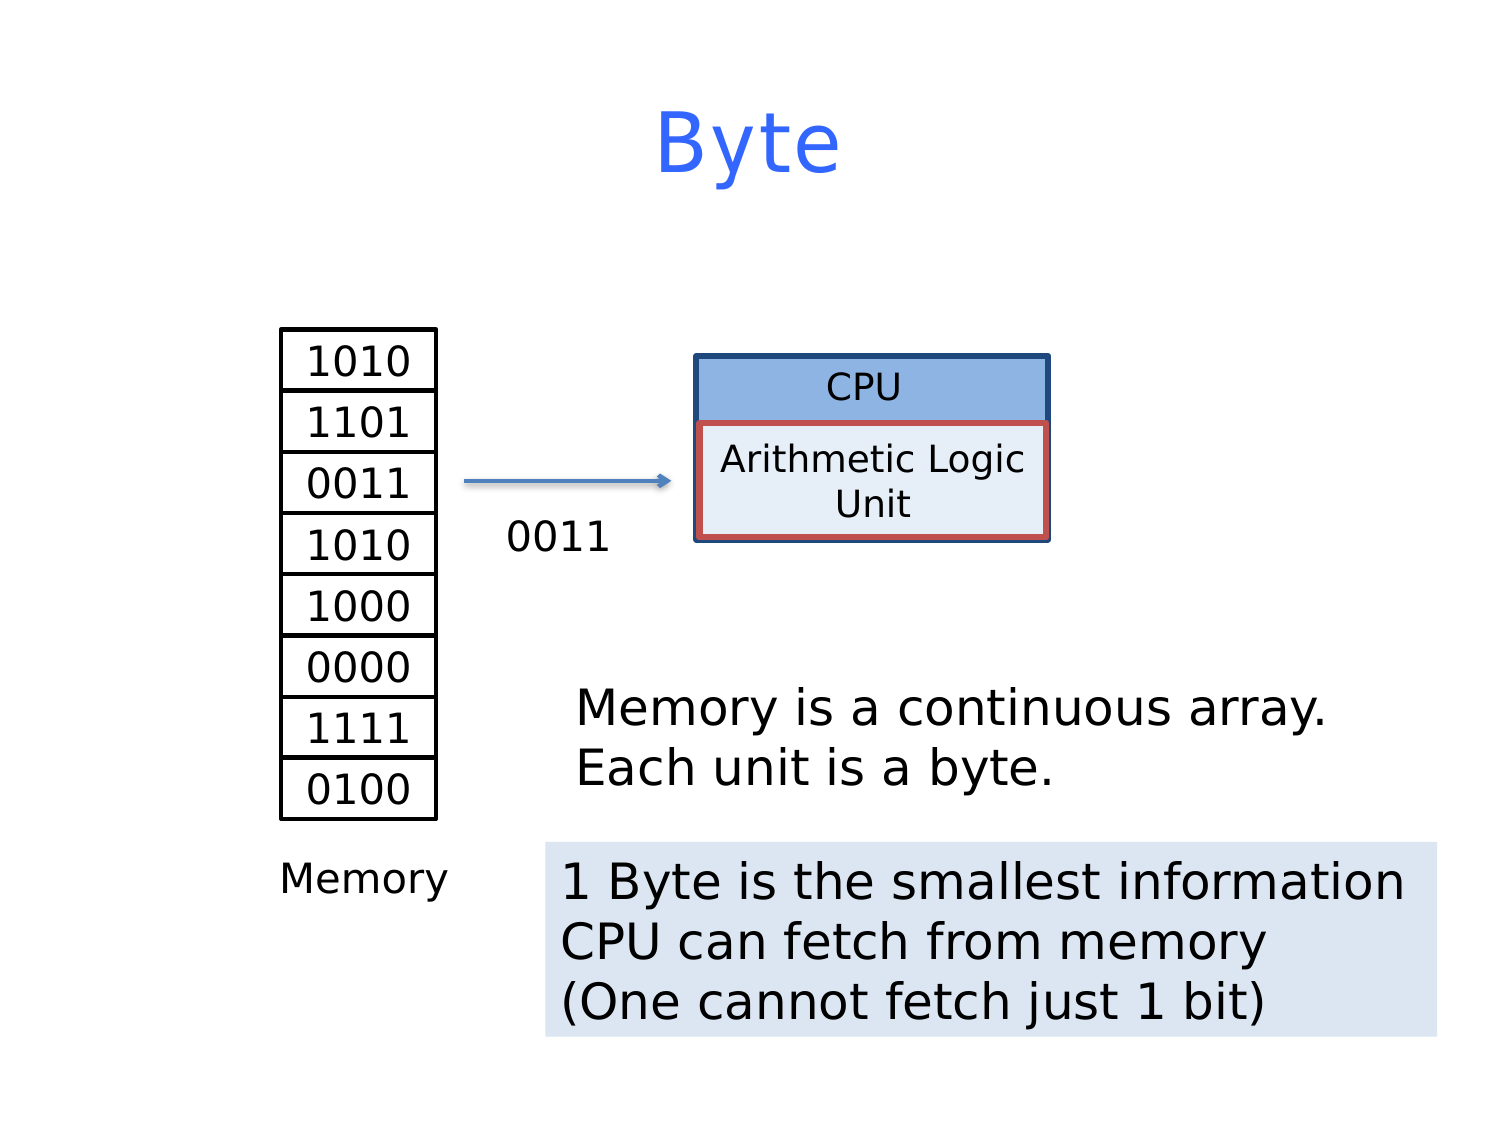

# Byte
1010
1101
0011
1010
1000
0000
1111
0100

CPU
Arithmetic Logic Unit
0011
Memory is a continuous array.
Each unit is a byte.
1 Byte is the smallest information
CPU can fetch from memory
(One cannot fetch just 1 bit)
Memory